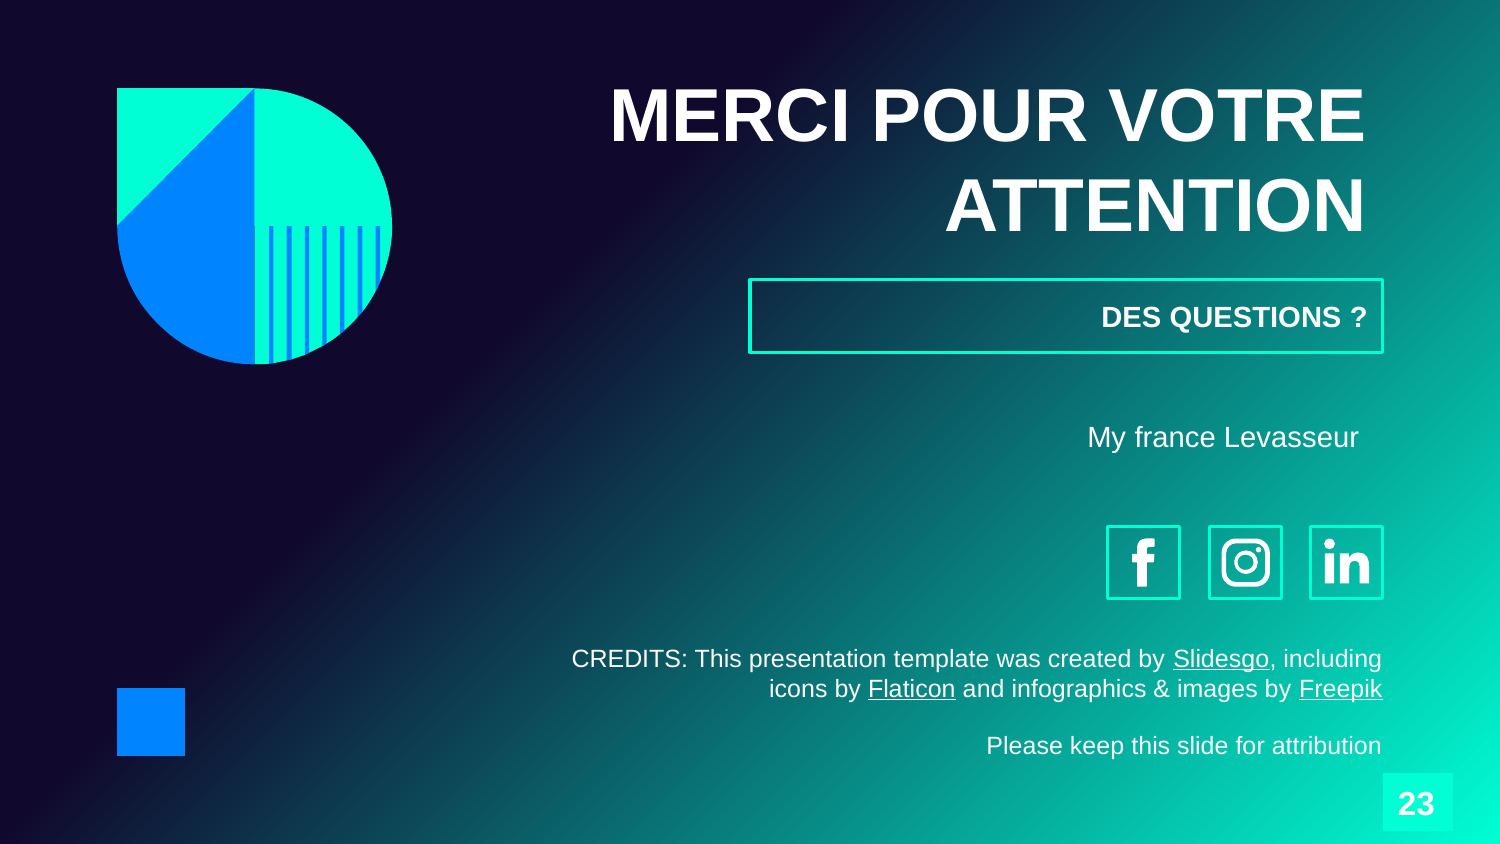

# MERCI POUR VOTRE ATTENTION
DES QUESTIONS ?
My france Levasseur

Please keep this slide for attribution
23